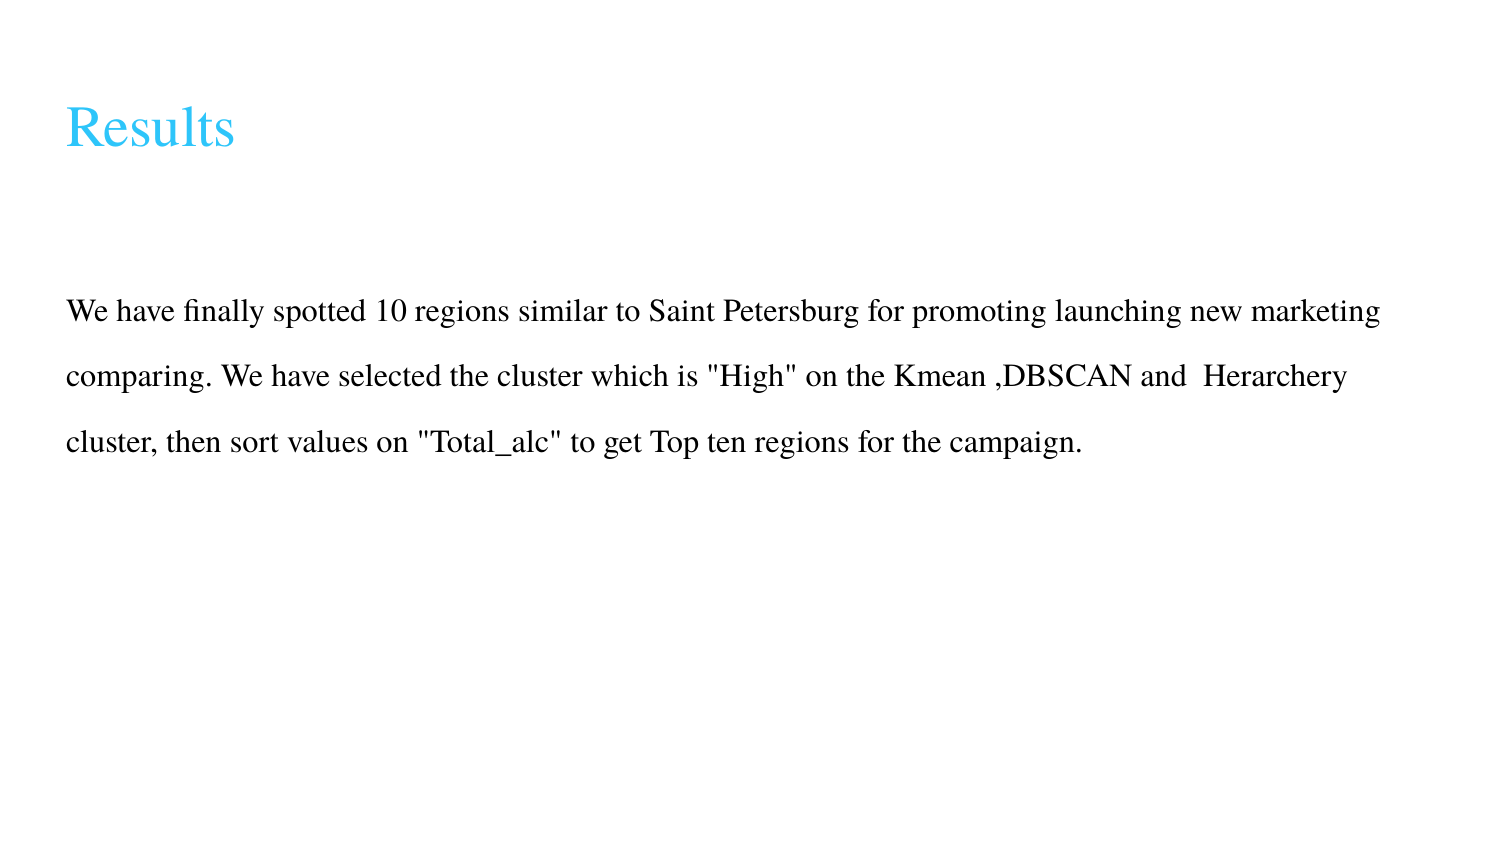

# Results

We have finally spotted 10 regions similar to Saint Petersburg for promoting launching new marketing comparing. We have selected the cluster which is "High" on the Kmean ,DBSCAN and  Herarchery cluster, then sort values on "Total_alc" to get Top ten regions for the campaign.